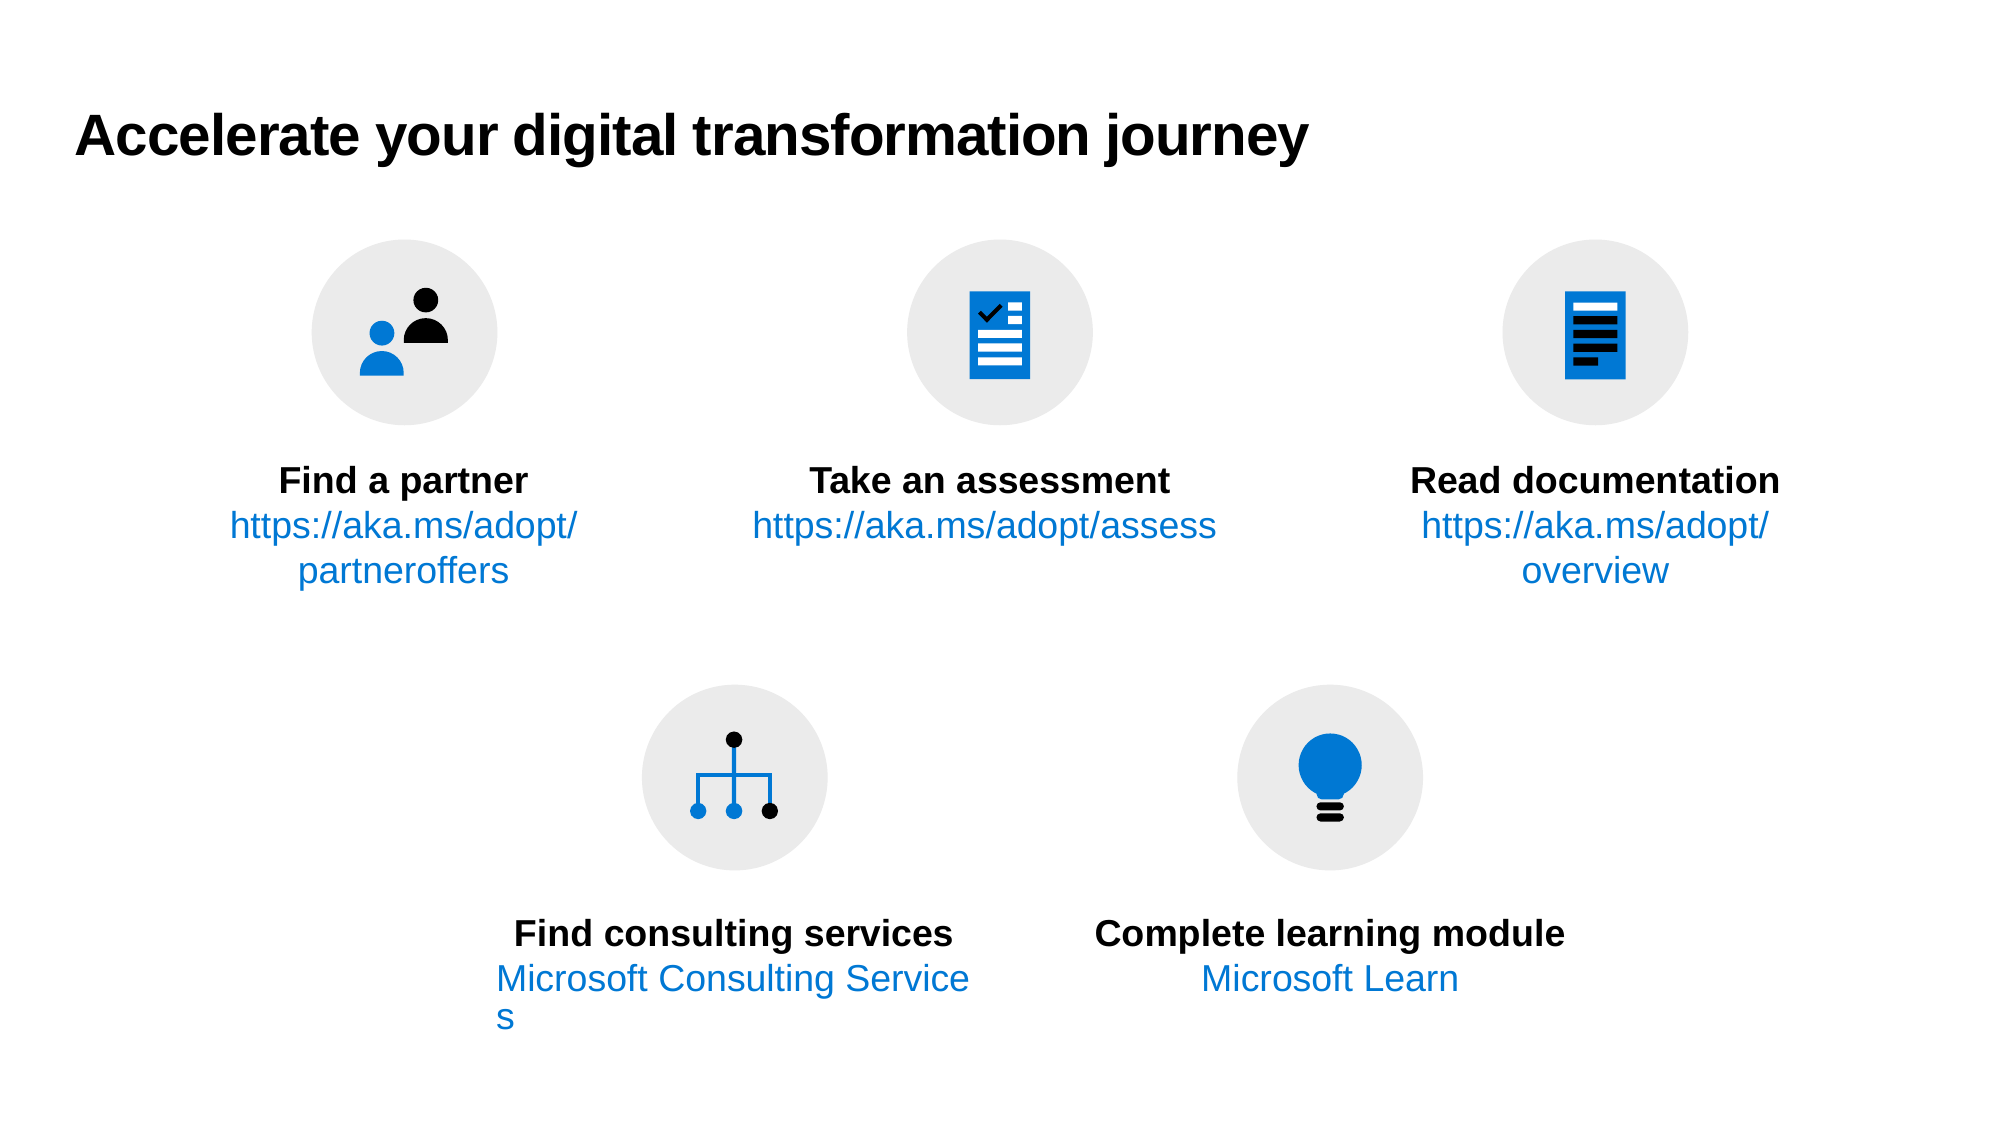

# Accelerate your digital transformation journey

Find a partner
https://aka.ms/adopt/
partneroffers
Take an assessment
https://aka.ms/adopt/
assess
Read documentation
https://aka.ms/adopt/
overview

Find consulting services
Microsoft Consulting Services
Complete learning module
Microsoft Learn